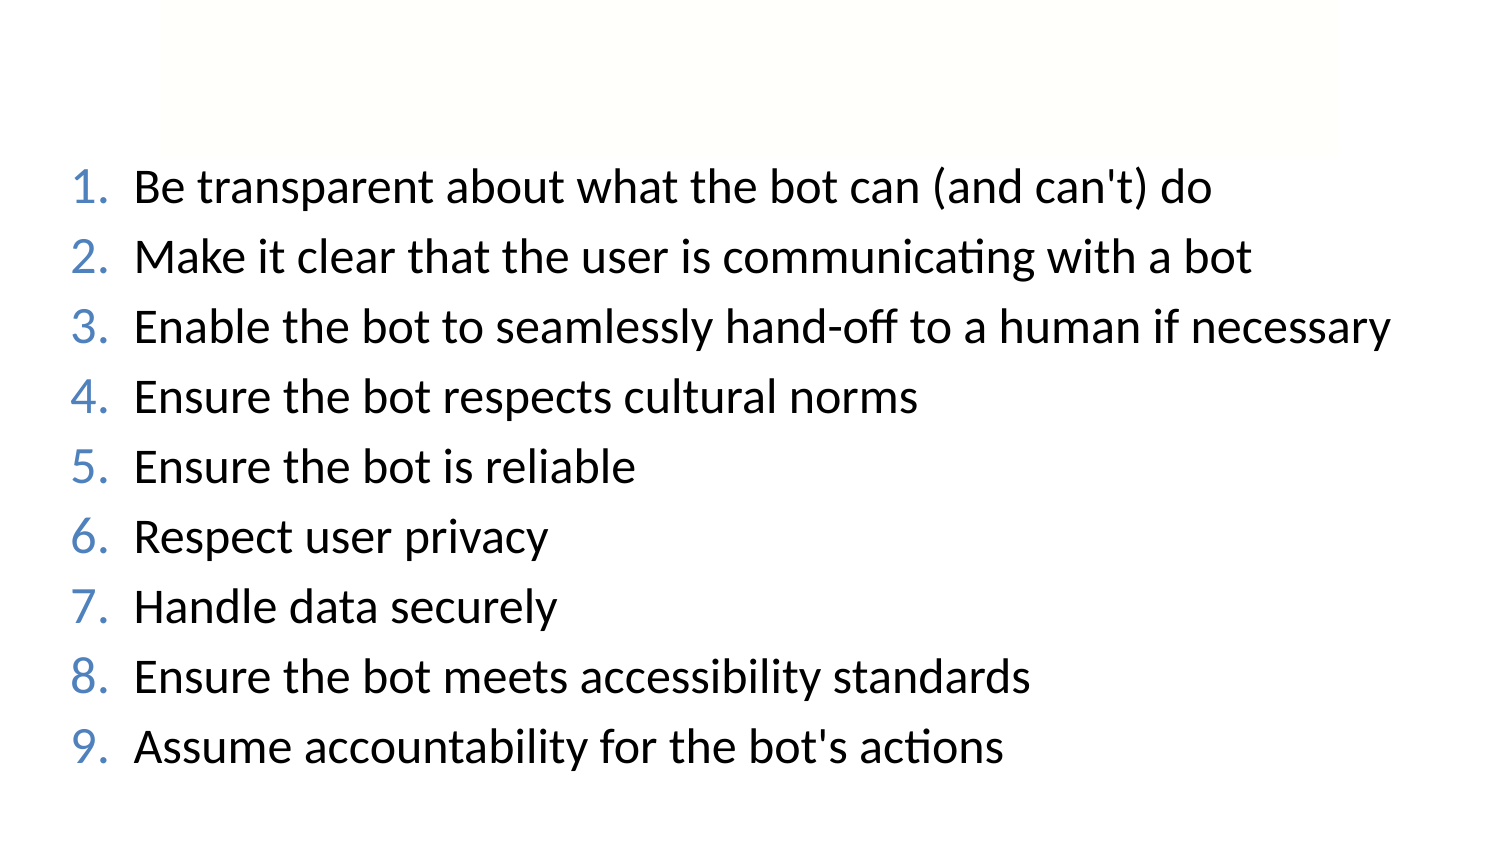

# Responsible AI Guidelines for Bots
Be transparent about what the bot can (and can't) do
Make it clear that the user is communicating with a bot
Enable the bot to seamlessly hand-off to a human if necessary
Ensure the bot respects cultural norms
Ensure the bot is reliable
Respect user privacy
Handle data securely
Ensure the bot meets accessibility standards
Assume accountability for the bot's actions